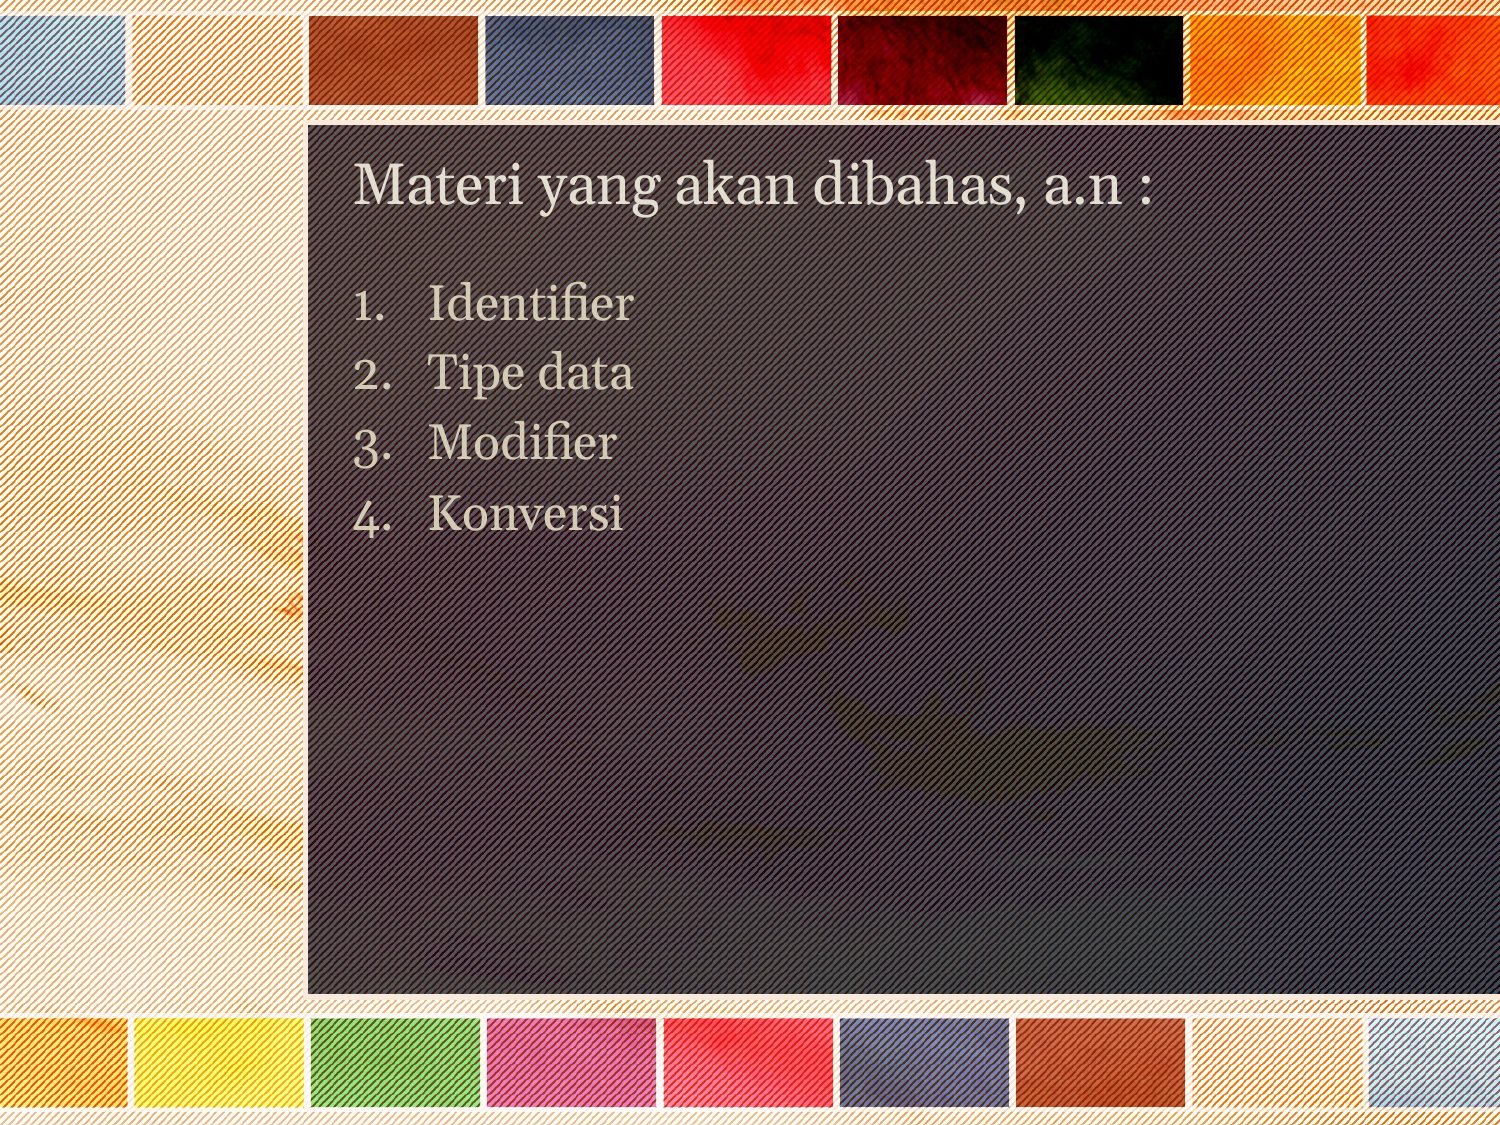

# Materi yang akan dibahas, a.n :
Identifier
Tipe data
Modifier
Konversi